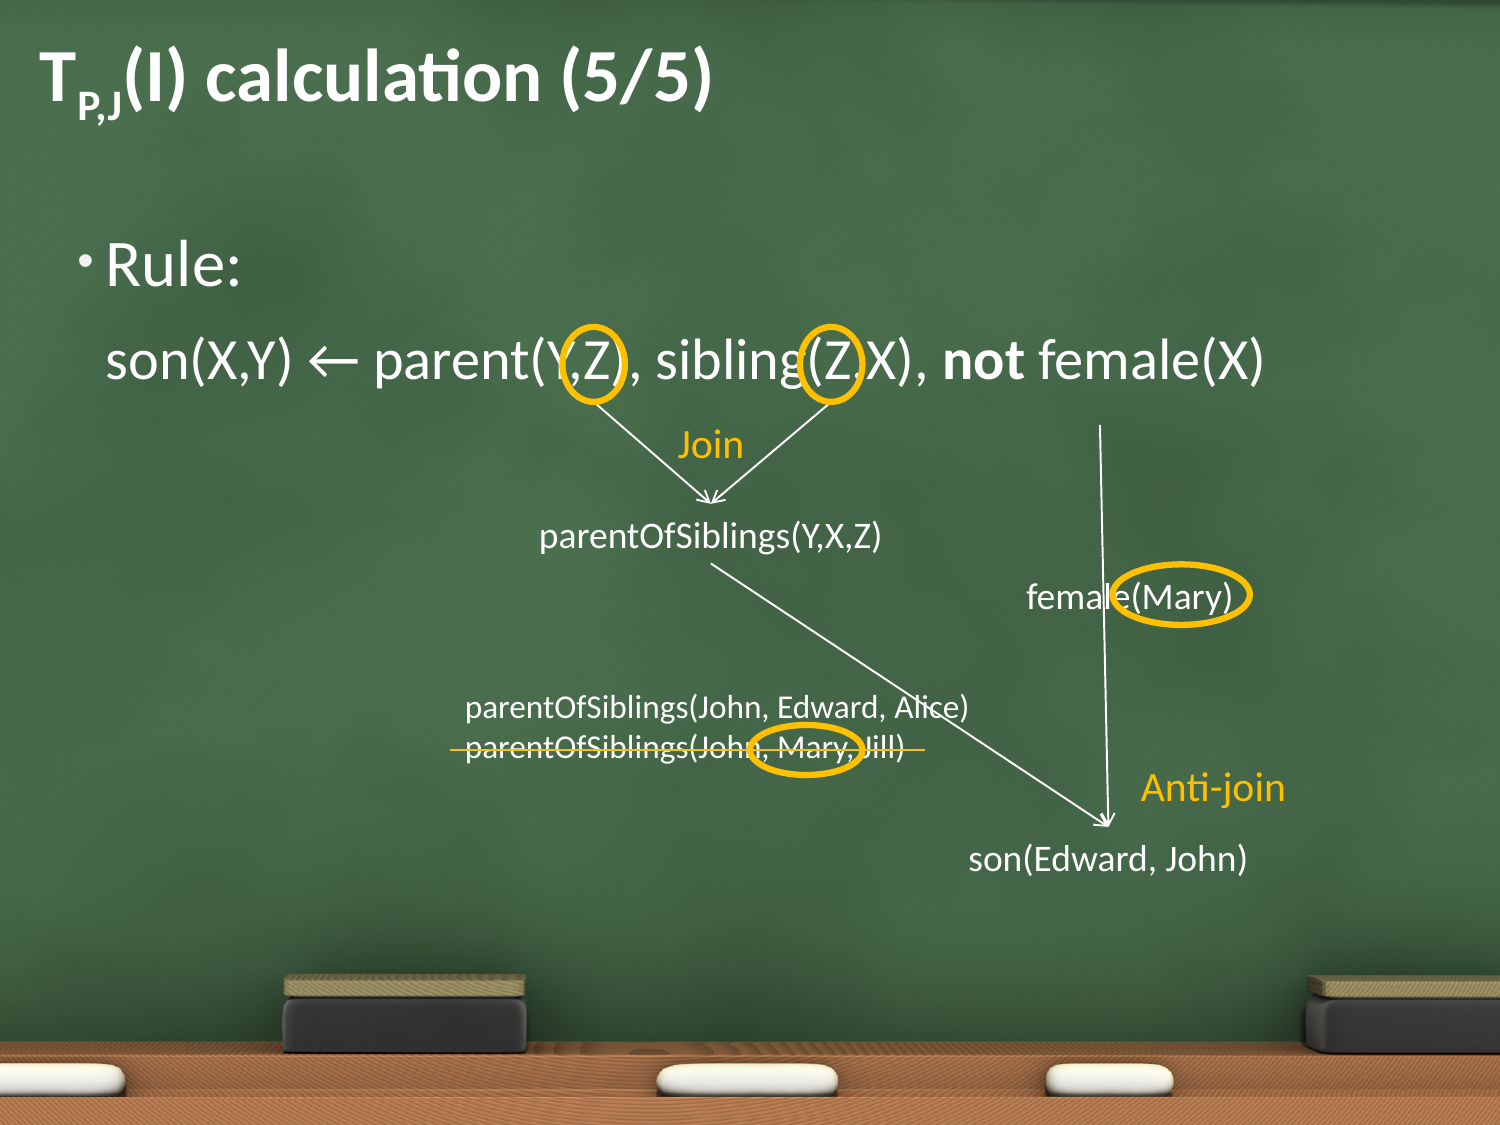

# TP,J(I) calculation (5/5)
Rule:
	son(X,Y) ← parent(Y,Z), sibling(Z,X), not female(X)

parentOfSiblings(Y,X,Z)

Join
female(Mary)
parentOfSiblings(John, Edward, Alice)
parentOfSiblings(John, Mary, Jill)

son(Edward, John)
Anti-join